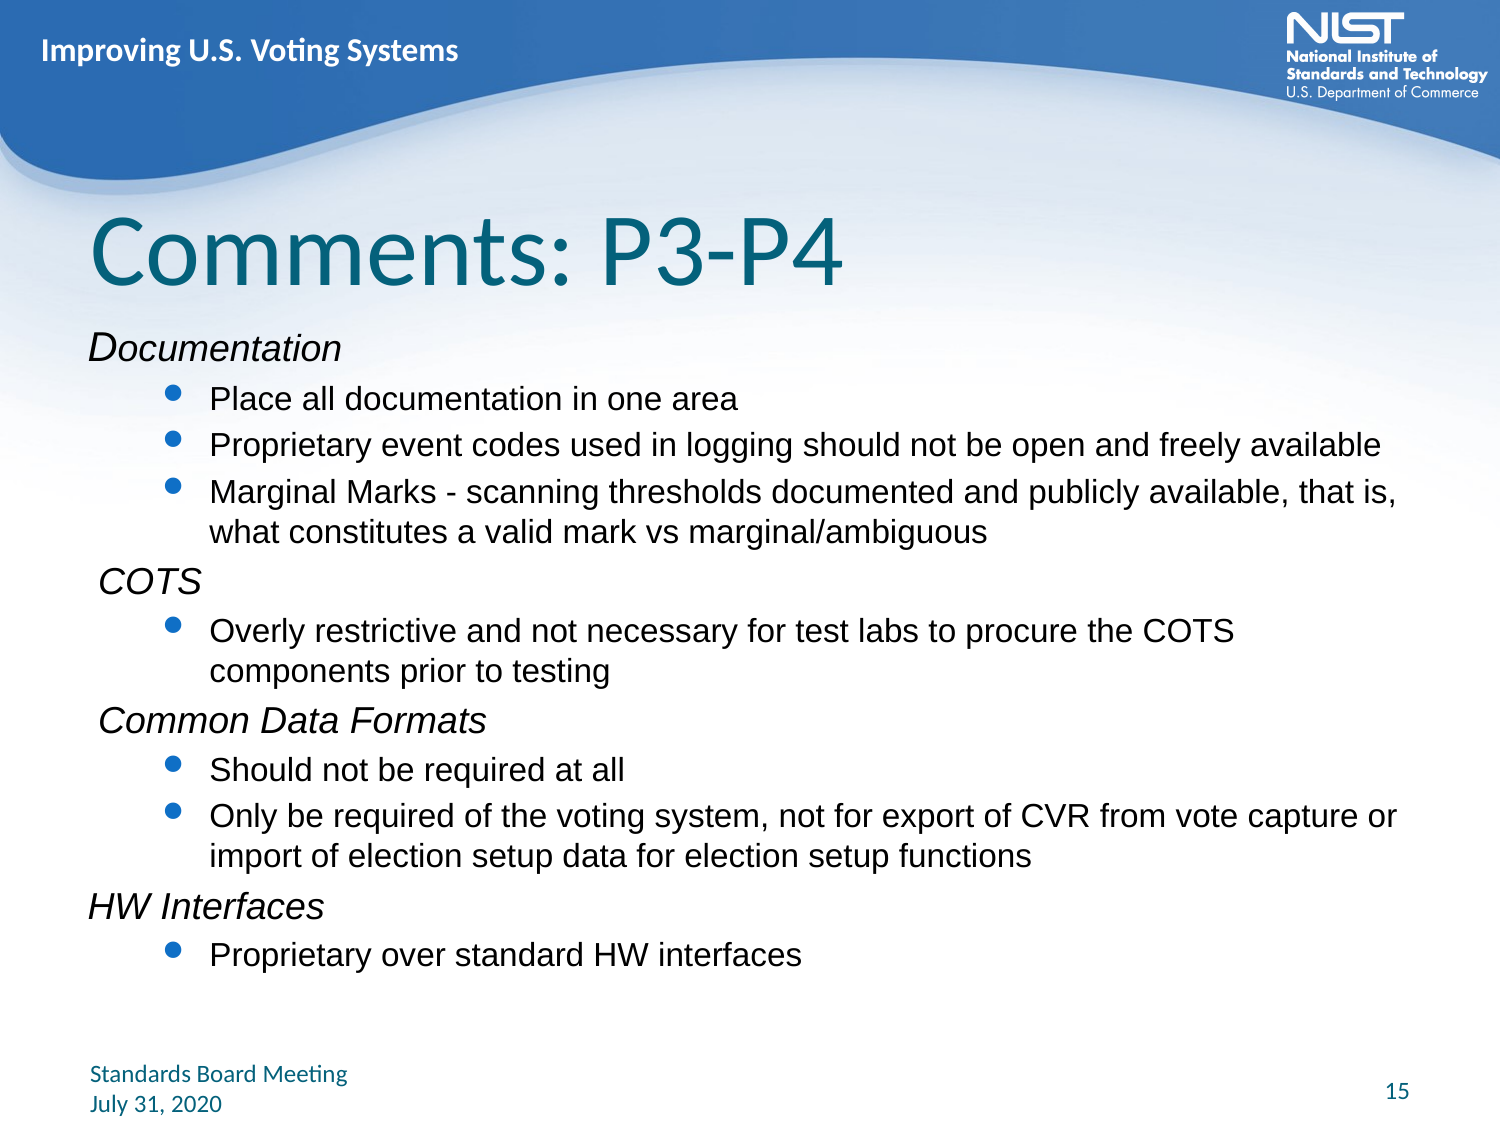

Improving U.S. Voting Systems
# Comments: P3-P4
Documentation
Place all documentation in one area
Proprietary event codes used in logging should not be open and freely available
Marginal Marks - scanning thresholds documented and publicly available, that is, what constitutes a valid mark vs marginal/ambiguous
 COTS
Overly restrictive and not necessary for test labs to procure the COTS components prior to testing
 Common Data Formats
Should not be required at all
Only be required of the voting system, not for export of CVR from vote capture or import of election setup data for election setup functions
HW Interfaces
Proprietary over standard HW interfaces
Standards Board Meeting
July 31, 2020
15